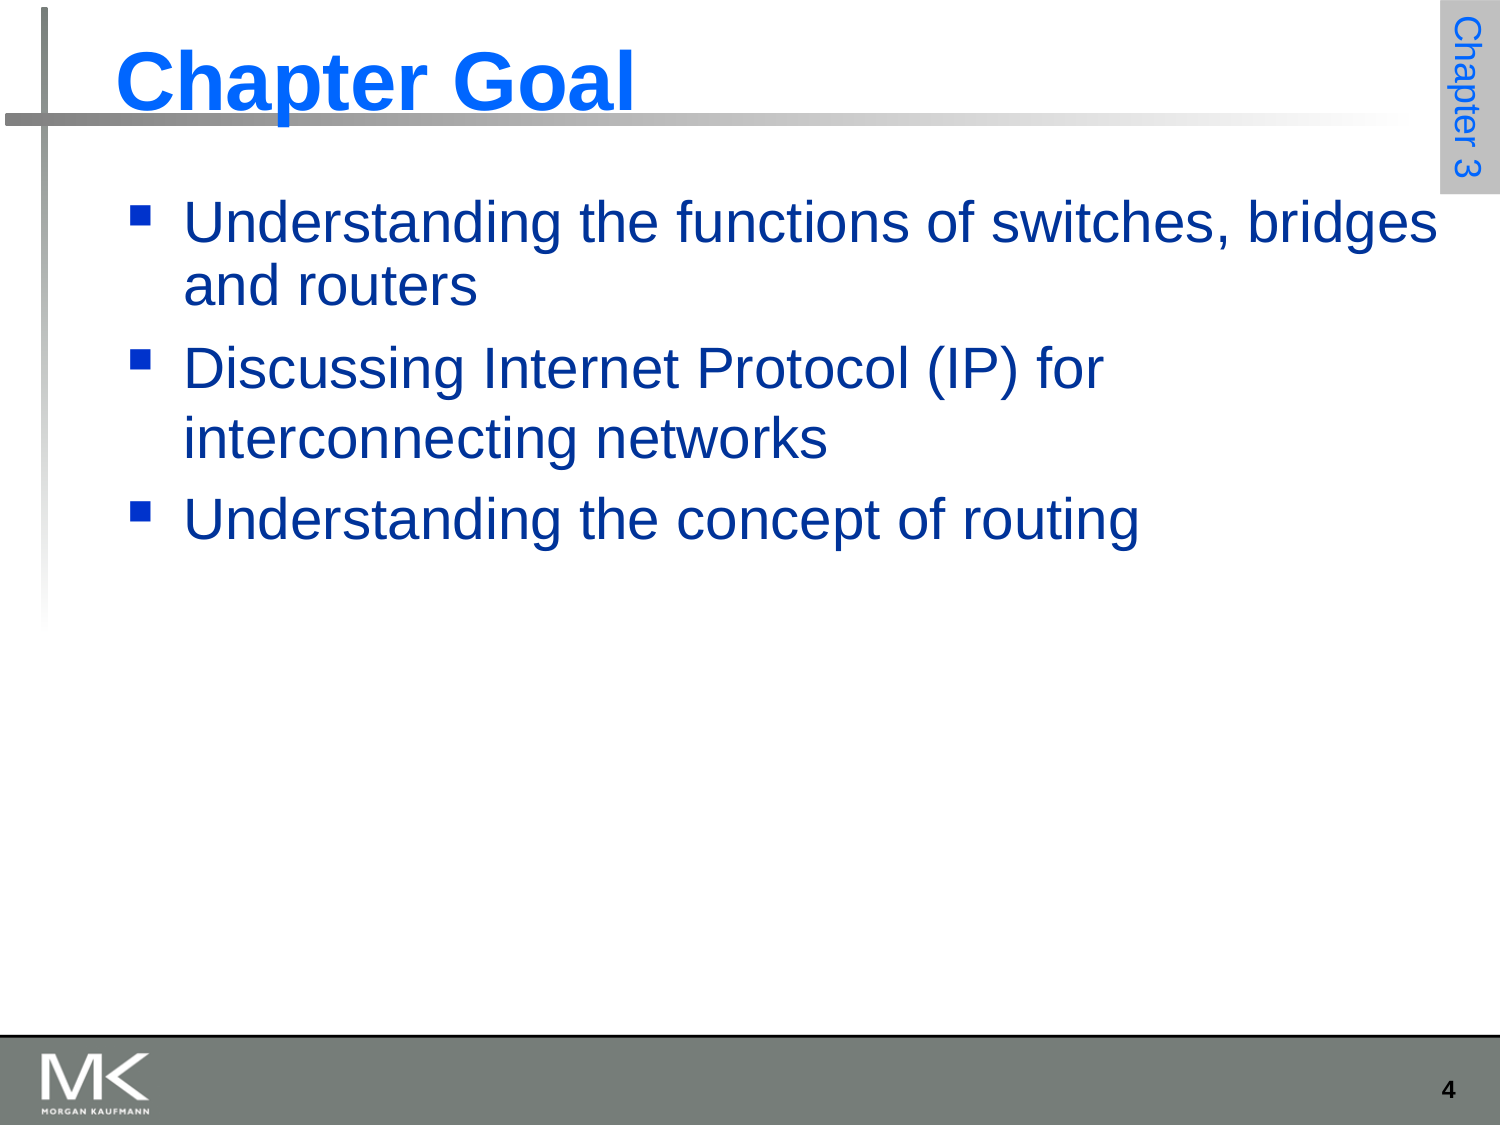

# Chapter Goal
Understanding the functions of switches, bridges and routers
Discussing Internet Protocol (IP) for interconnecting networks
Understanding the concept of routing